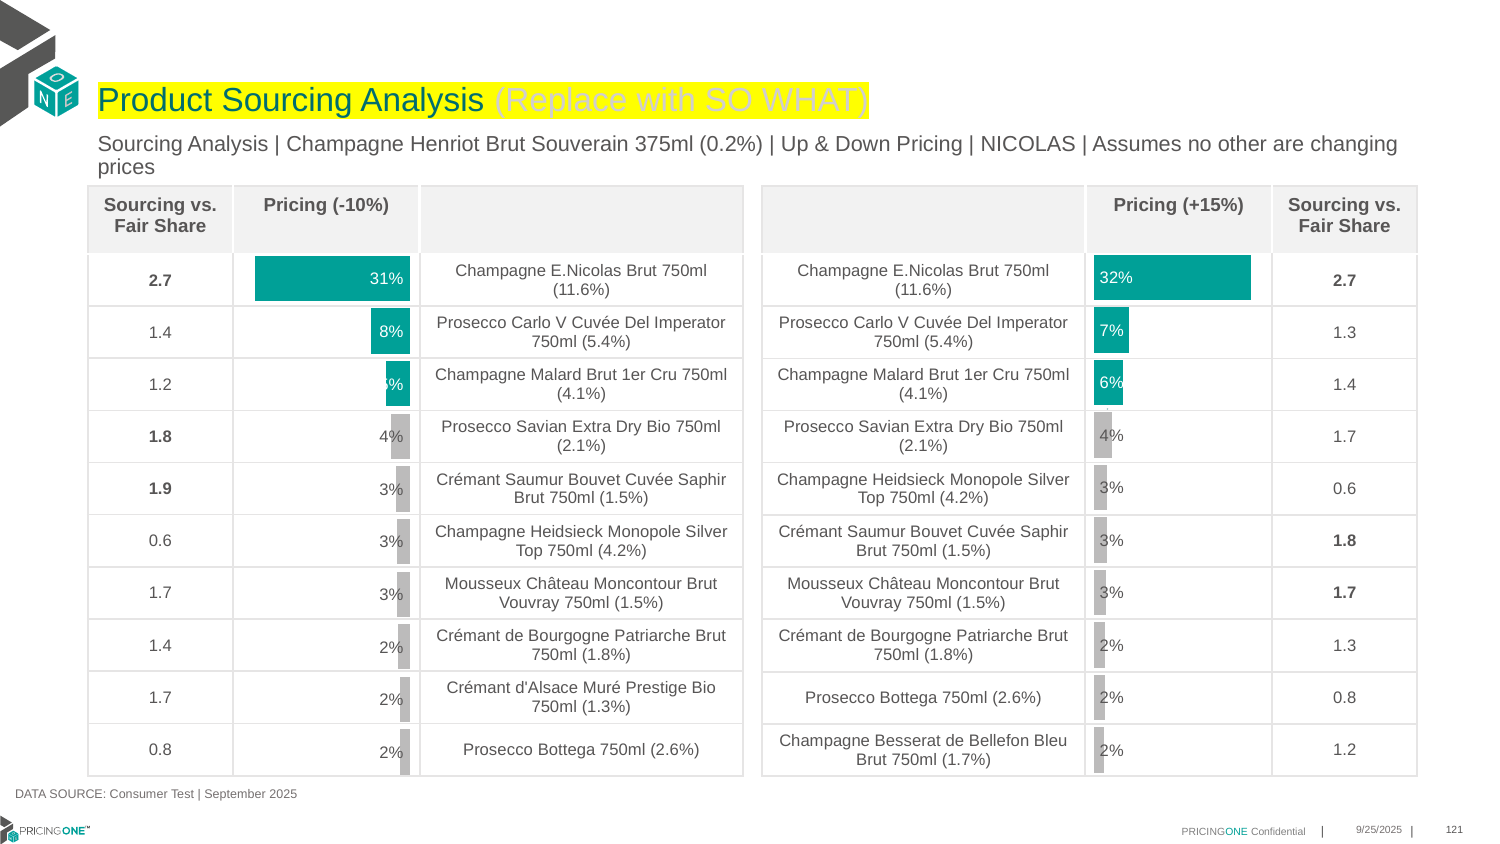

# Product Sourcing Analysis (Replace with SO WHAT)
Sourcing Analysis | Champagne Henriot Brut Souverain 375ml (0.2%) | Up & Down Pricing | NICOLAS | Assumes no other are changing prices
| Sourcing vs. Fair Share | Pricing (-10%) |  |
| --- | --- | --- |
| 2.7 |  | Champagne E.Nicolas Brut 750ml (11.6%) |
| 1.4 |  | Prosecco Carlo V Cuvée Del Imperator 750ml (5.4%) |
| 1.2 |  | Champagne Malard Brut 1er Cru 750ml (4.1%) |
| 1.8 |  | Prosecco Savian Extra Dry Bio 750ml (2.1%) |
| 1.9 |  | Crémant Saumur Bouvet Cuvée Saphir Brut 750ml (1.5%) |
| 0.6 |  | Champagne Heidsieck Monopole Silver Top 750ml (4.2%) |
| 1.7 |  | Mousseux Château Moncontour Brut Vouvray 750ml (1.5%) |
| 1.4 |  | Crémant de Bourgogne Patriarche Brut 750ml (1.8%) |
| 1.7 |  | Crémant d'Alsace Muré Prestige Bio 750ml (1.3%) |
| 0.8 |  | Prosecco Bottega 750ml (2.6%) |
|  | Pricing (+15%) | Sourcing vs. Fair Share |
| --- | --- | --- |
| Champagne E.Nicolas Brut 750ml (11.6%) |  | 2.7 |
| Prosecco Carlo V Cuvée Del Imperator 750ml (5.4%) |  | 1.3 |
| Champagne Malard Brut 1er Cru 750ml (4.1%) |  | 1.4 |
| Prosecco Savian Extra Dry Bio 750ml (2.1%) |  | 1.7 |
| Champagne Heidsieck Monopole Silver Top 750ml (4.2%) |  | 0.6 |
| Crémant Saumur Bouvet Cuvée Saphir Brut 750ml (1.5%) |  | 1.8 |
| Mousseux Château Moncontour Brut Vouvray 750ml (1.5%) |  | 1.7 |
| Crémant de Bourgogne Patriarche Brut 750ml (1.8%) |  | 1.3 |
| Prosecco Bottega 750ml (2.6%) |  | 0.8 |
| Champagne Besserat de Bellefon Bleu Brut 750ml (1.7%) |  | 1.2 |

### Chart

| Category | Champagne Henriot Brut Souverain 375ml (0.2%) |
|---|---|
| Champagne E.Nicolas Brut 750ml (11.6%) | 0.3173675942165873 |
| Prosecco Carlo V Cuvée Del Imperator 750ml (5.4%) | 0.07048986748303054 |
| Champagne Malard Brut 1er Cru 750ml (4.1%) | 0.05892851399003349 |
| Prosecco Savian Extra Dry Bio 750ml (2.1%) | 0.03603168740286904 |
| Champagne Heidsieck Monopole Silver Top 750ml (4.2%) | 0.027119253990548264 |
| Crémant Saumur Bouvet Cuvée Saphir Brut 750ml (1.5%) | 0.02613603148335902 |
| Mousseux Château Moncontour Brut Vouvray 750ml (1.5%) | 0.025650752133512044 |
| Crémant de Bourgogne Patriarche Brut 750ml (1.8%) | 0.02338069573213566 |
| Prosecco Bottega 750ml (2.6%) | 0.021950985273118683 |
| Champagne Besserat de Bellefon Bleu Brut 750ml (1.7%) | 0.02054341011737891 |

### Chart

| Category | Champagne Henriot Brut Souverain 375ml (0.2%) |
|---|---|
| Champagne E.Nicolas Brut 750ml (11.6%) | 0.3101712406374114 |
| Prosecco Carlo V Cuvée Del Imperator 750ml (5.4%) | 0.07855395760064872 |
| Champagne Malard Brut 1er Cru 750ml (4.1%) | 0.04800784338135522 |
| Prosecco Savian Extra Dry Bio 750ml (2.1%) | 0.03849195998770244 |
| Crémant Saumur Bouvet Cuvée Saphir Brut 750ml (1.5%) | 0.028074104464239292 |
| Champagne Heidsieck Monopole Silver Top 750ml (4.2%) | 0.026462052961466264 |
| Mousseux Château Moncontour Brut Vouvray 750ml (1.5%) | 0.02600559840532651 |
| Crémant de Bourgogne Patriarche Brut 750ml (1.8%) | 0.02452157898222882 |
| Crémant d'Alsace Muré Prestige Bio 750ml (1.3%) | 0.02120047996772752 |
| Prosecco Bottega 750ml (2.6%) | 0.02009424183515316 |
DATA SOURCE: Consumer Test | September 2025

9/25/2025
121